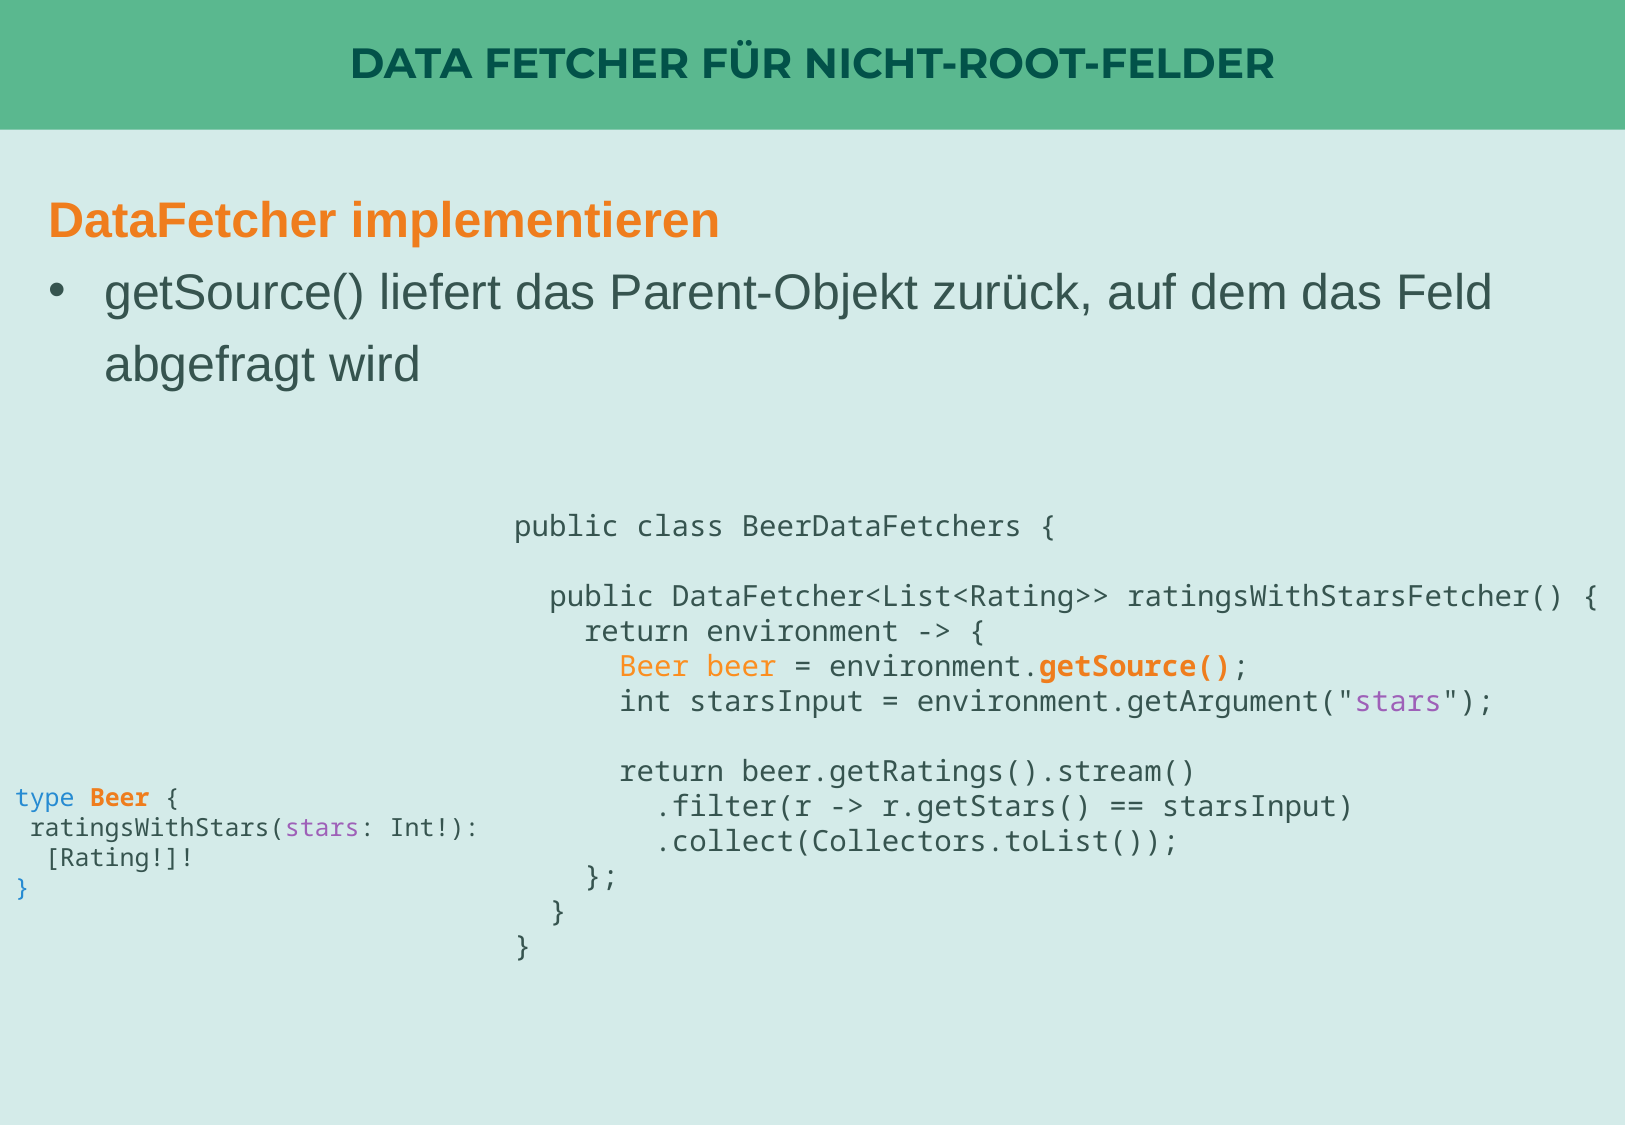

# Data Fetcher für nicht-Root-Felder
DataFetcher implementieren
getSource() liefert das Parent-Objekt zurück, auf dem das Feld abgefragt wird
public class BeerDataFetchers {

  public DataFetcher<List<Rating>> ratingsWithStarsFetcher() {
    return environment -> {
      Beer beer = environment.getSource();
      int starsInput = environment.getArgument("stars");

      return beer.getRatings().stream()
        .filter(r -> r.getStars() == starsInput)
        .collect(Collectors.toList());
    };
  }
}
type Beer {
 ratingsWithStars(stars: Int!):
  [Rating!]!
}